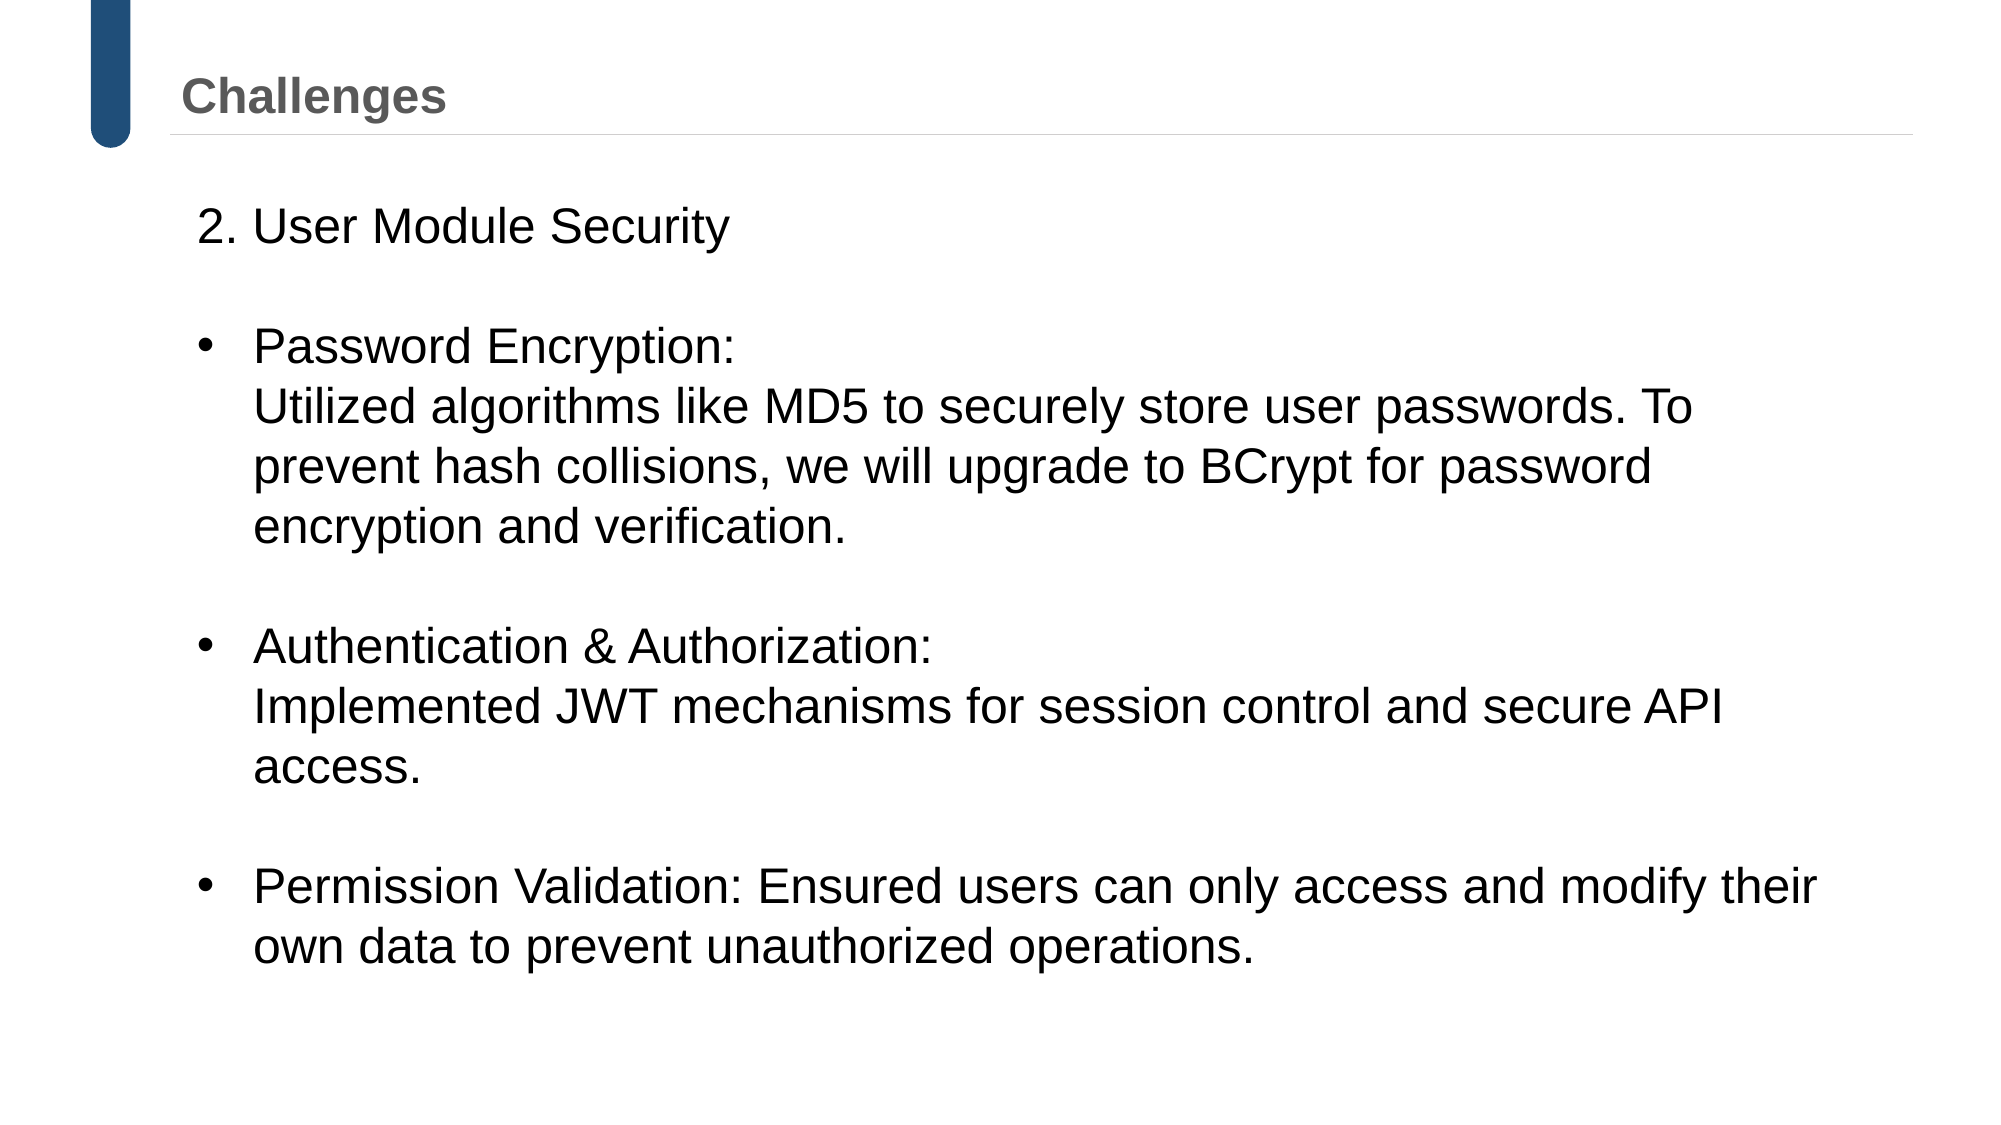

Challenges
2. User Module Security

Password Encryption:
Utilized algorithms like MD5 to securely store user passwords. To prevent hash collisions, we will upgrade to BCrypt for password encryption and verification.

Authentication & Authorization:
Implemented JWT mechanisms for session control and secure API access.

Permission Validation: Ensured users can only access and modify their own data to prevent unauthorized operations.